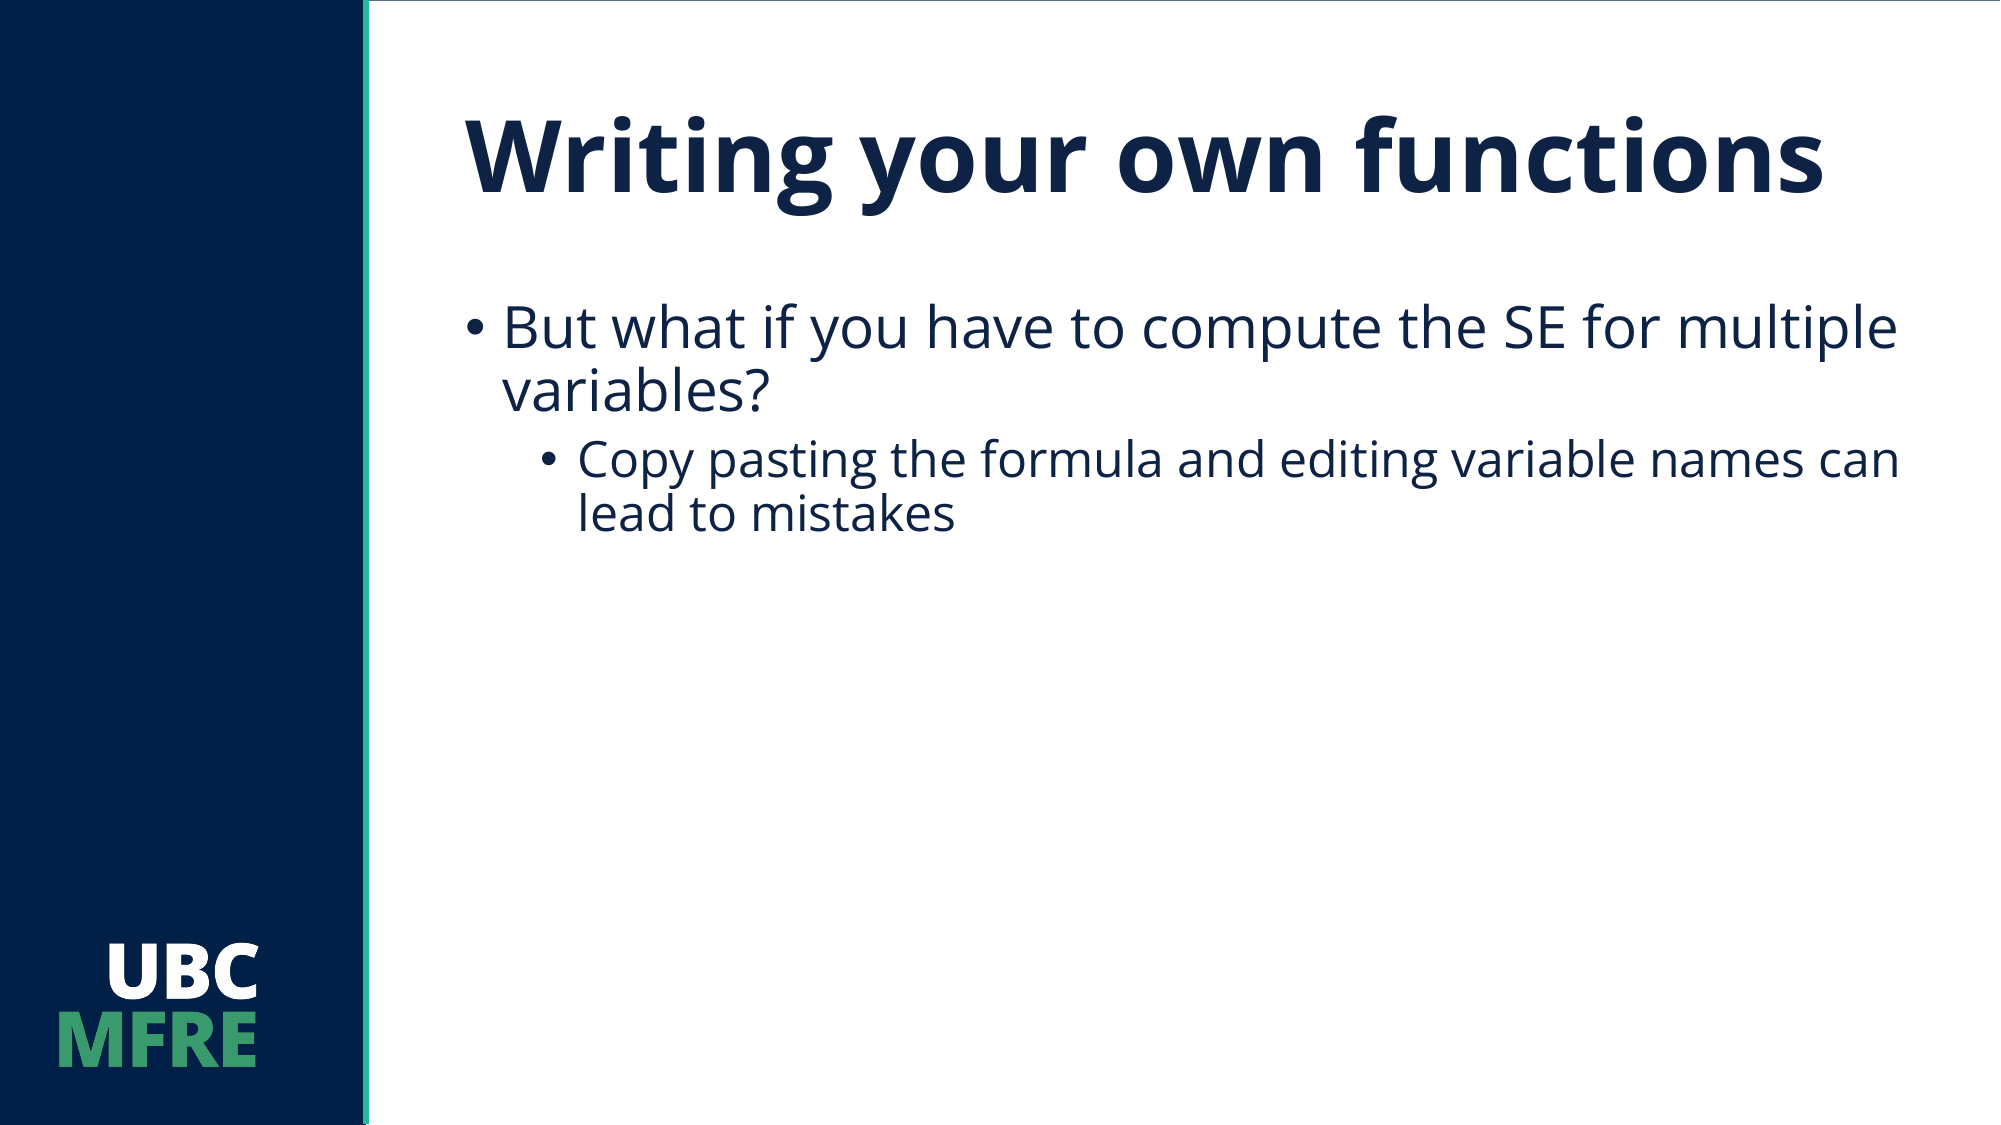

# Writing your own functions
But what if you have to compute the SE for multiple variables?
Copy pasting the formula and editing variable names can lead to mistakes